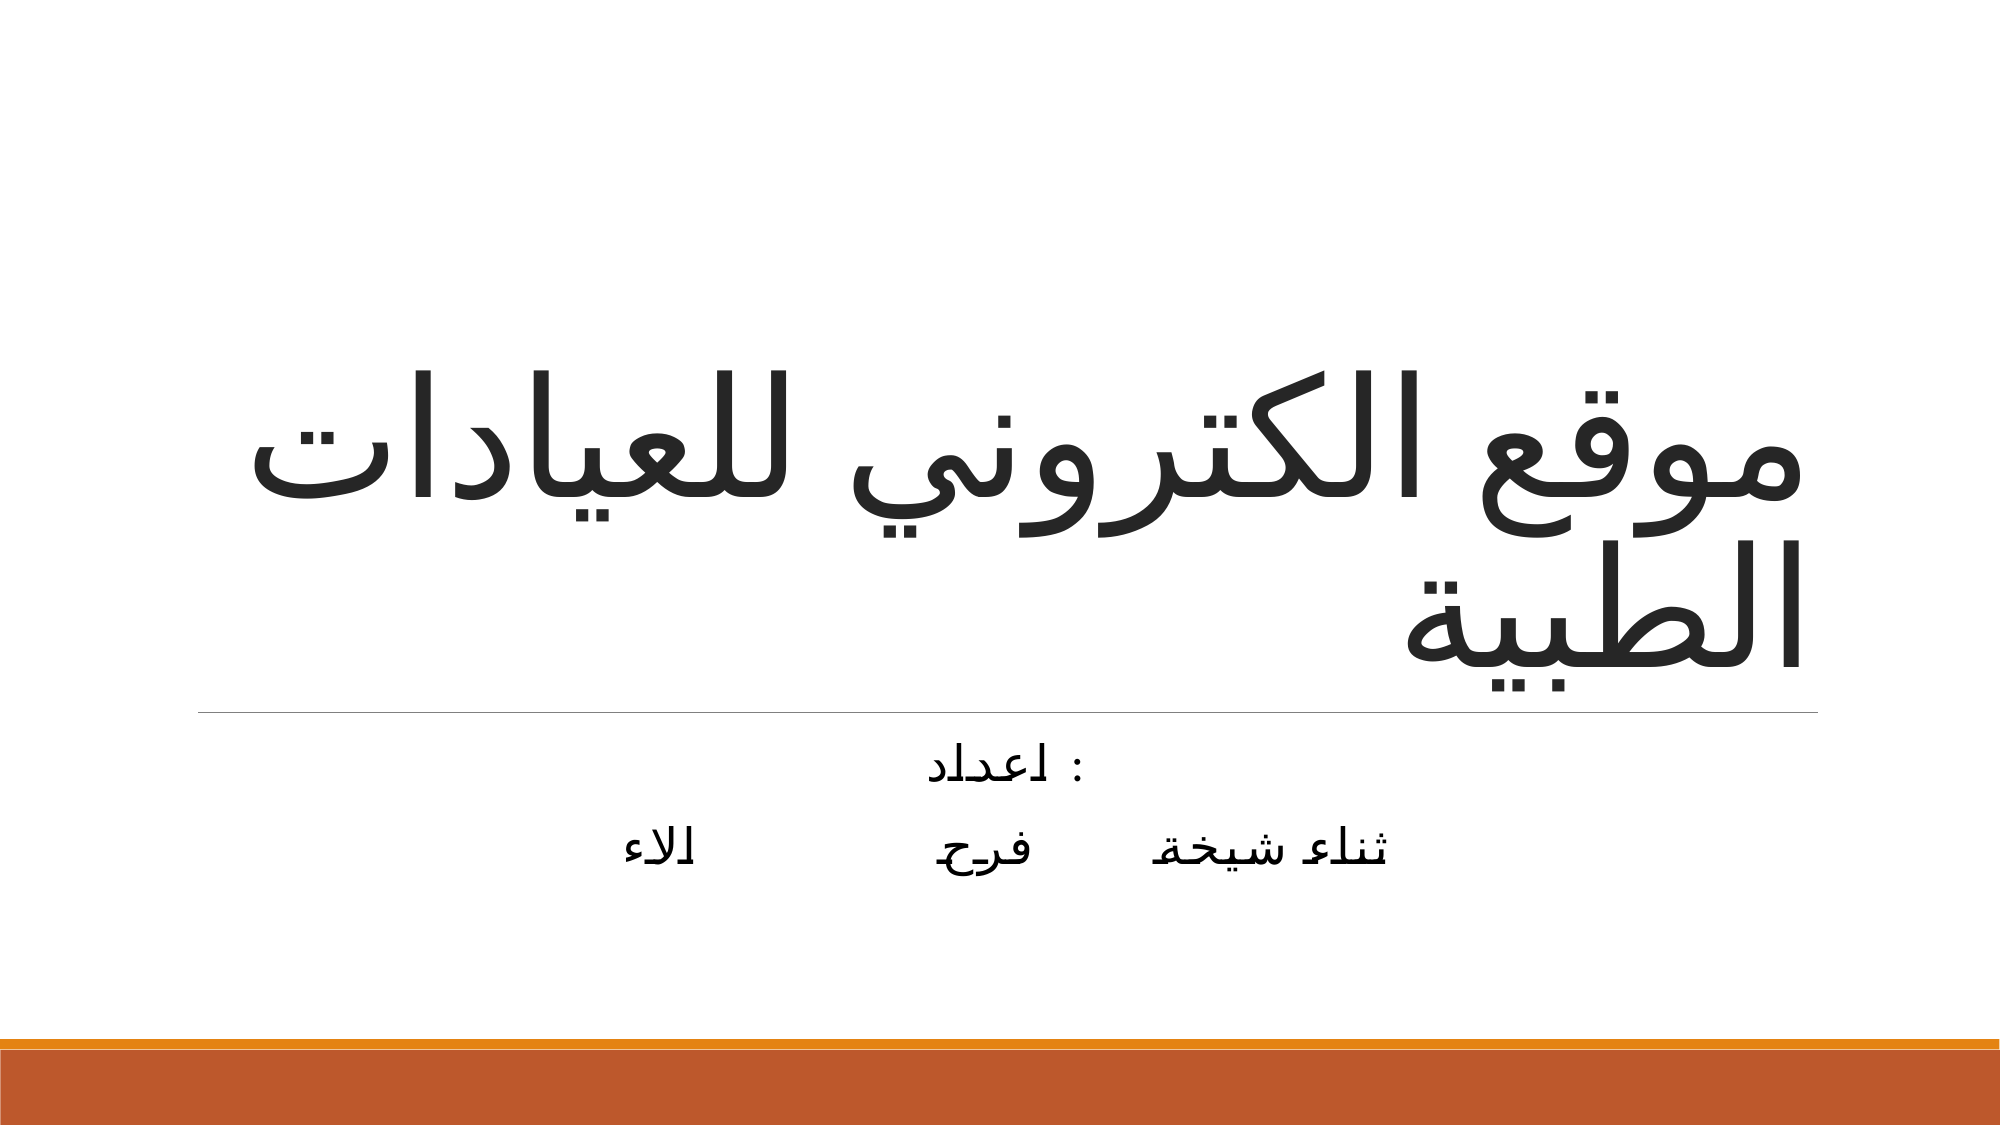

# موقع الكتروني للعيادات الطبية
اعداد :
ثناء شيخة       فرح              الاء